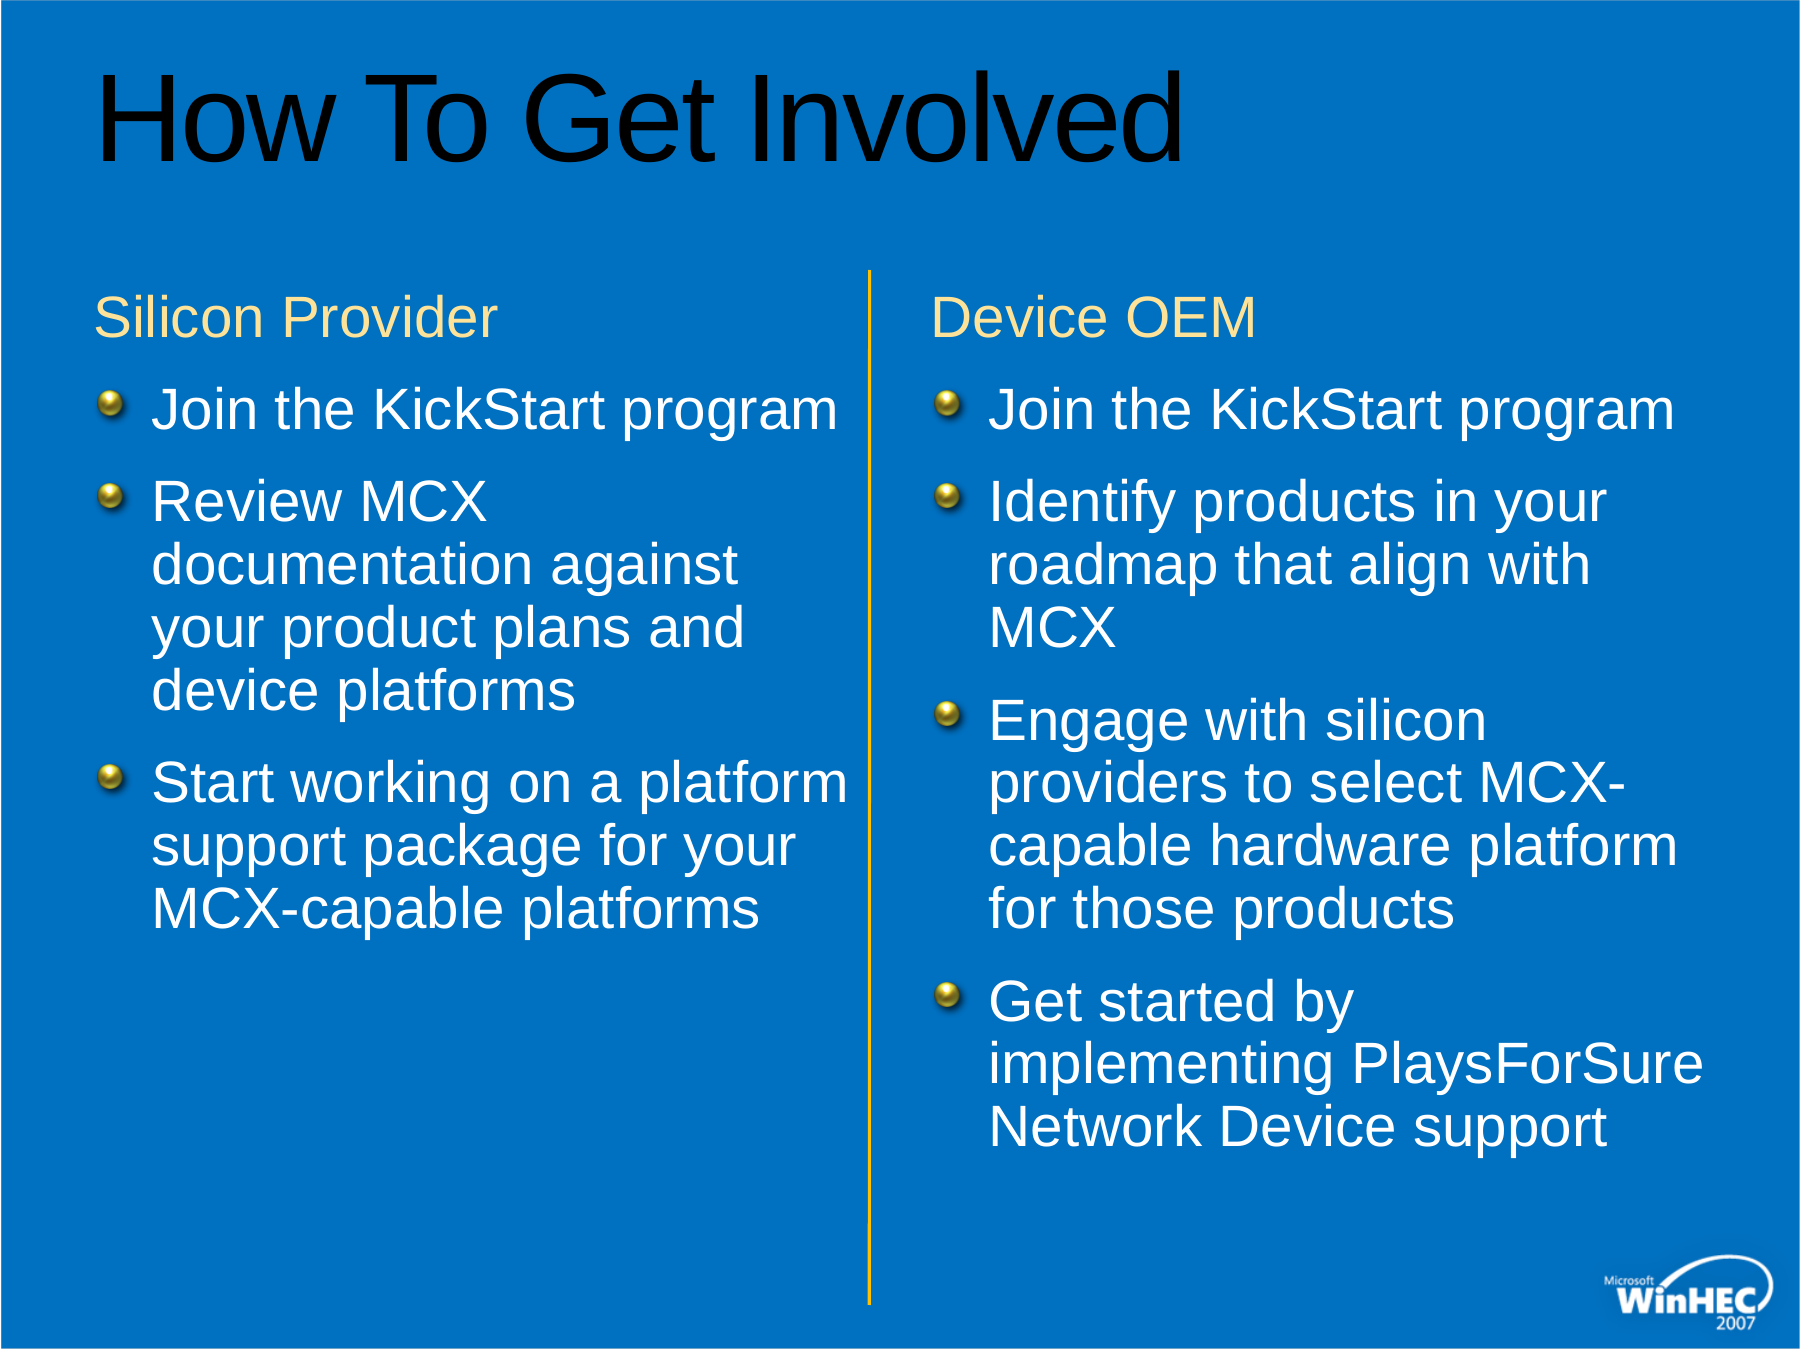

# How To Get Involved
Silicon Provider
Join the KickStart program
Review MCX documentation against your product plans and device platforms
Start working on a platform support package for your MCX-capable platforms
Device OEM
Join the KickStart program
Identify products in your roadmap that align with MCX
Engage with silicon providers to select MCX-capable hardware platform for those products
Get started by implementing PlaysForSure Network Device support